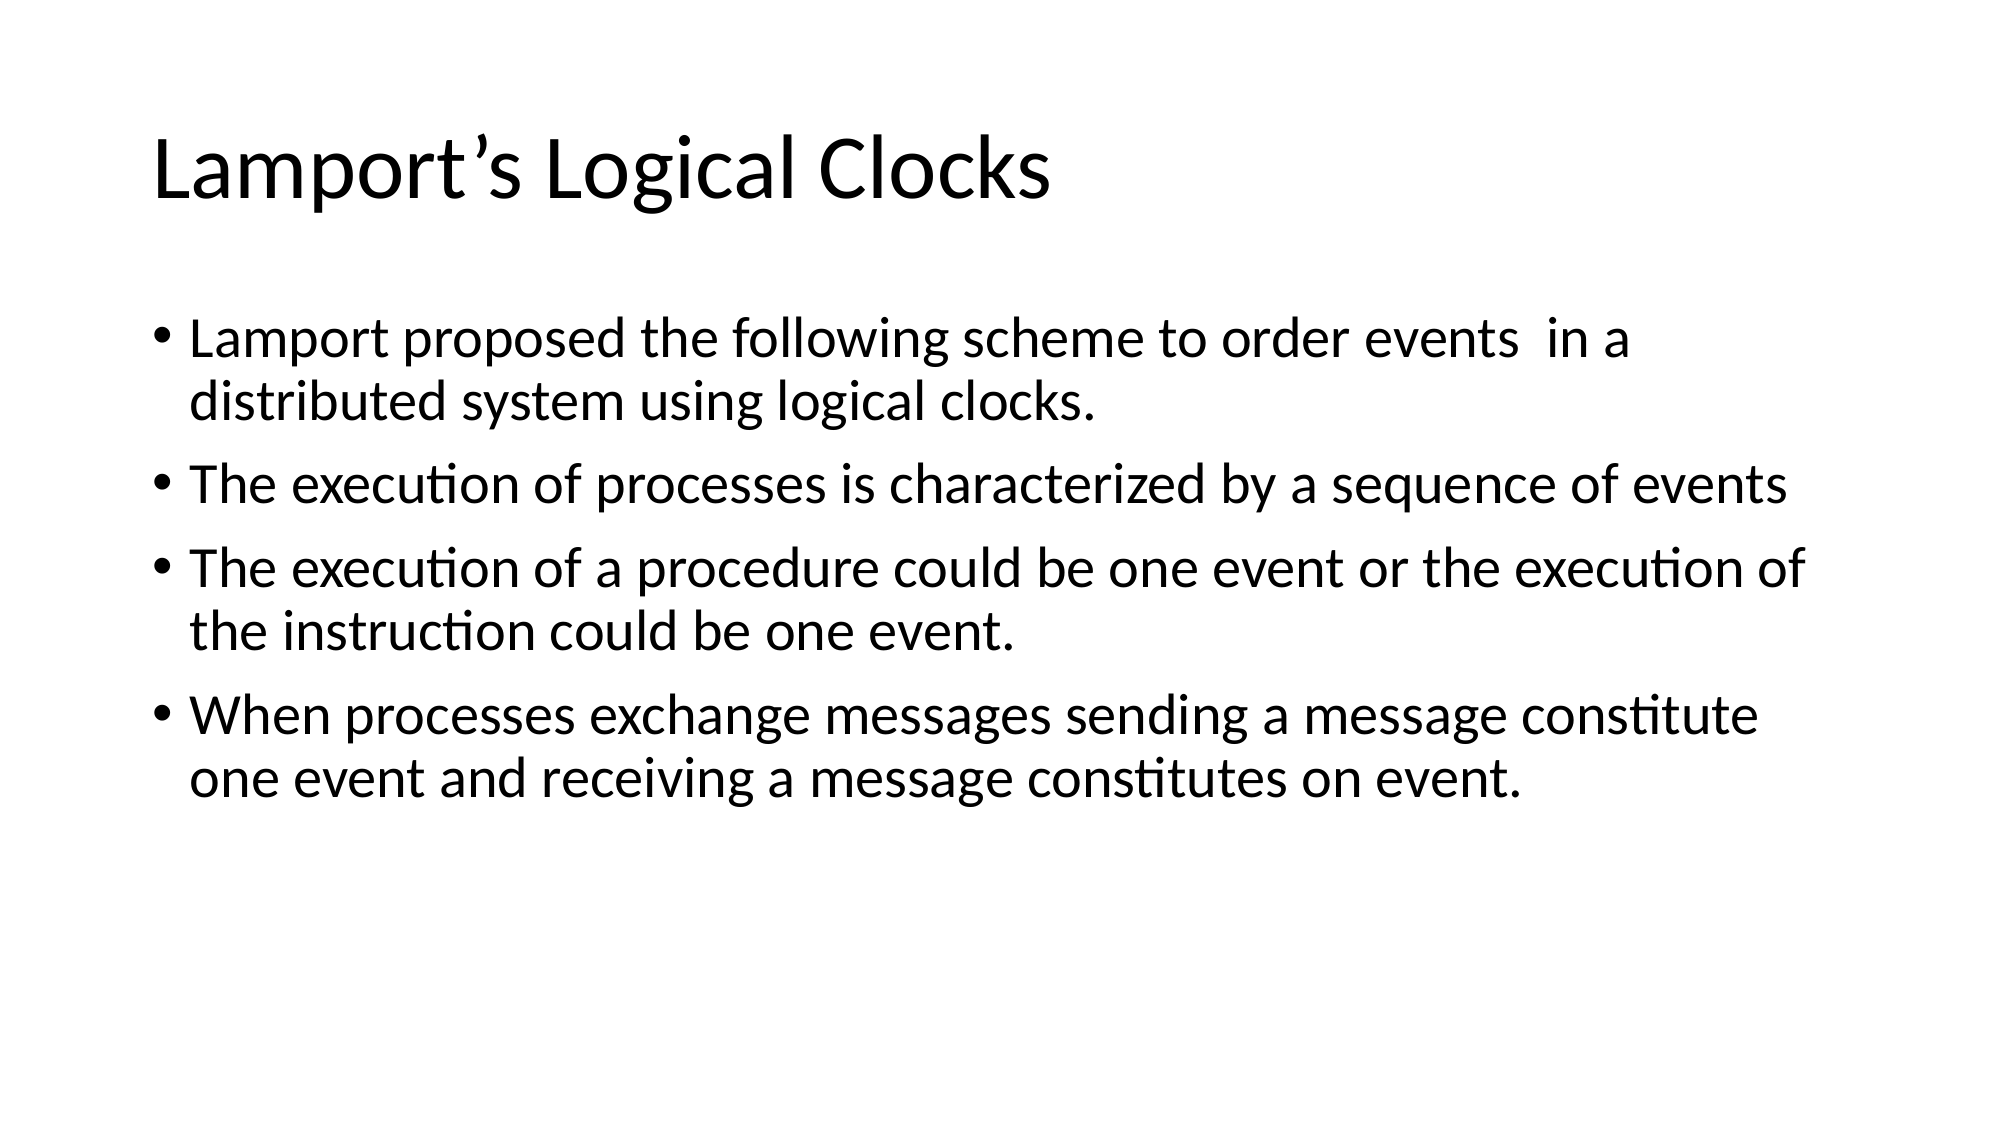

# Lamport’s Logical Clocks
Lamport proposed the following scheme to order events  in a distributed system using logical clocks.
The execution of processes is characterized by a sequence of events
The execution of a procedure could be one event or the execution of the instruction could be one event.
When processes exchange messages sending a message constitute one event and receiving a message constitutes on event.